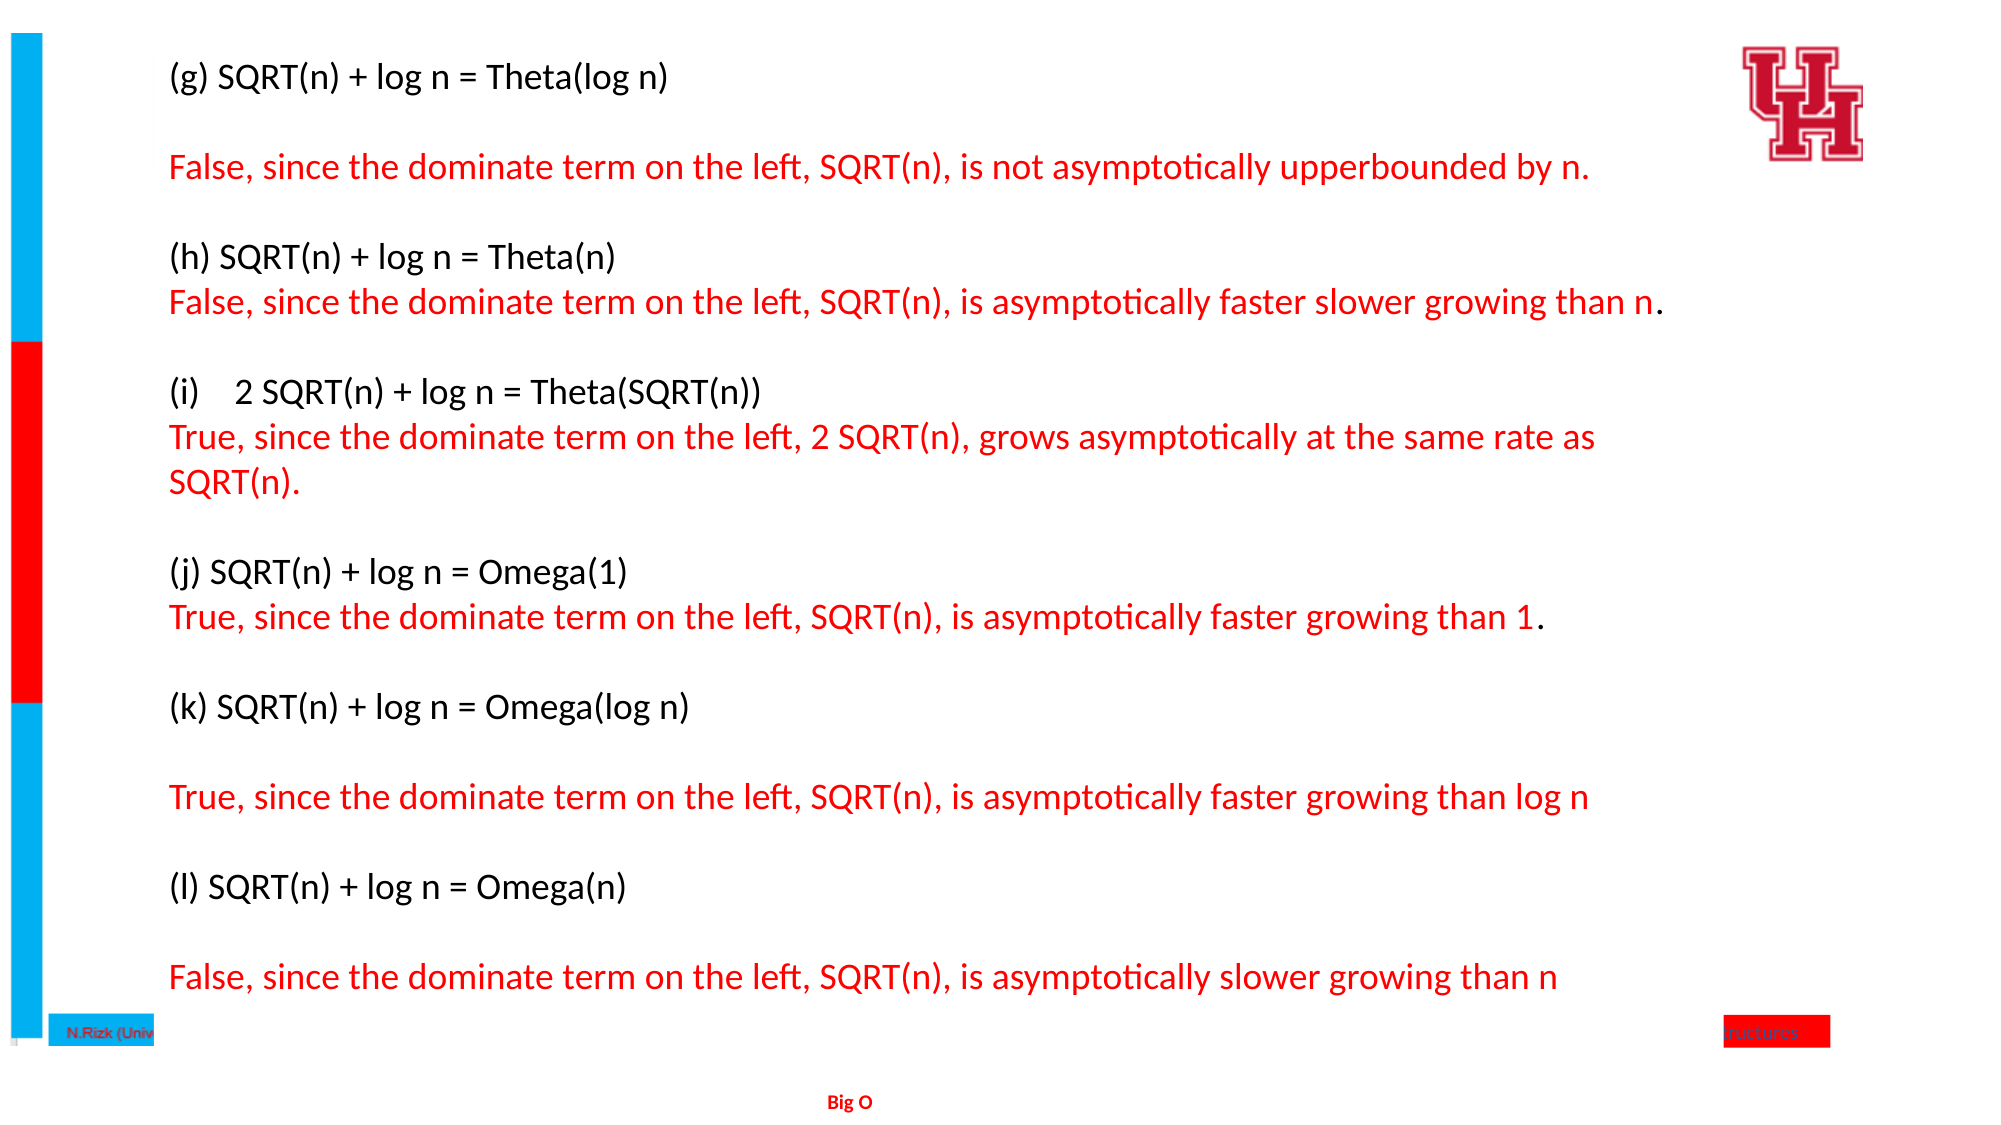

(g) SQRT(n) + log n = Theta(log n)

False, since the dominate term on the left, SQRT(n), is not asymptotically upperbounded by n.

(h) SQRT(n) + log n = Theta(n)
False, since the dominate term on the left, SQRT(n), is asymptotically faster slower growing than n.

2 SQRT(n) + log n = Theta(SQRT(n))
True, since the dominate term on the left, 2 SQRT(n), grows asymptotically at the same rate as SQRT(n).

(j) SQRT(n) + log n = Omega(1)
True, since the dominate term on the left, SQRT(n), is asymptotically faster growing than 1.

(k) SQRT(n) + log n = Omega(log n)
True, since the dominate term on the left, SQRT(n), is asymptotically faster growing than log n

(l) SQRT(n) + log n = Omega(n)
False, since the dominate term on the left, SQRT(n), is asymptotically slower growing than n